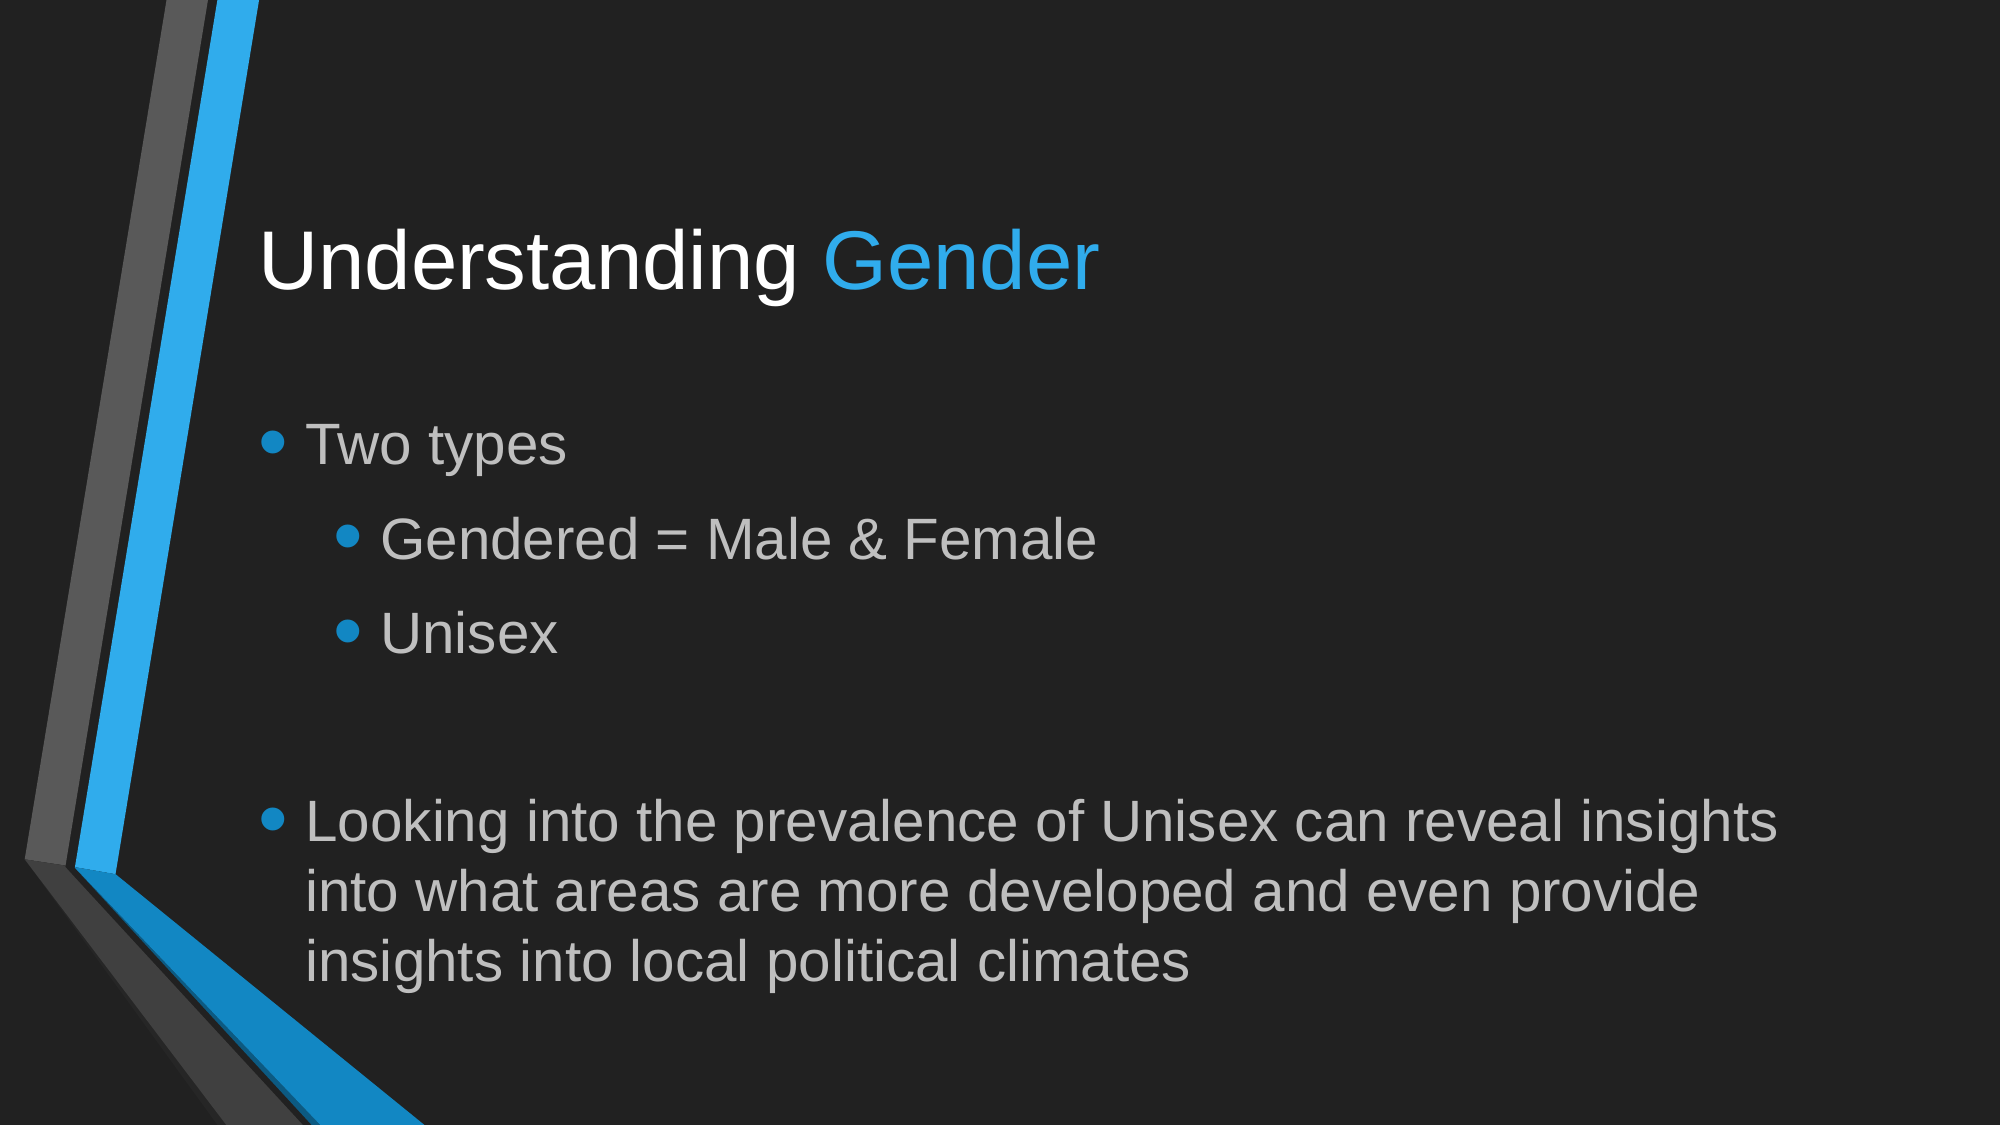

# Understanding Gender
Two types
Gendered = Male & Female
Unisex

Looking into the prevalence of Unisex can reveal insights into what areas are more developed and even provide insights into local political climates